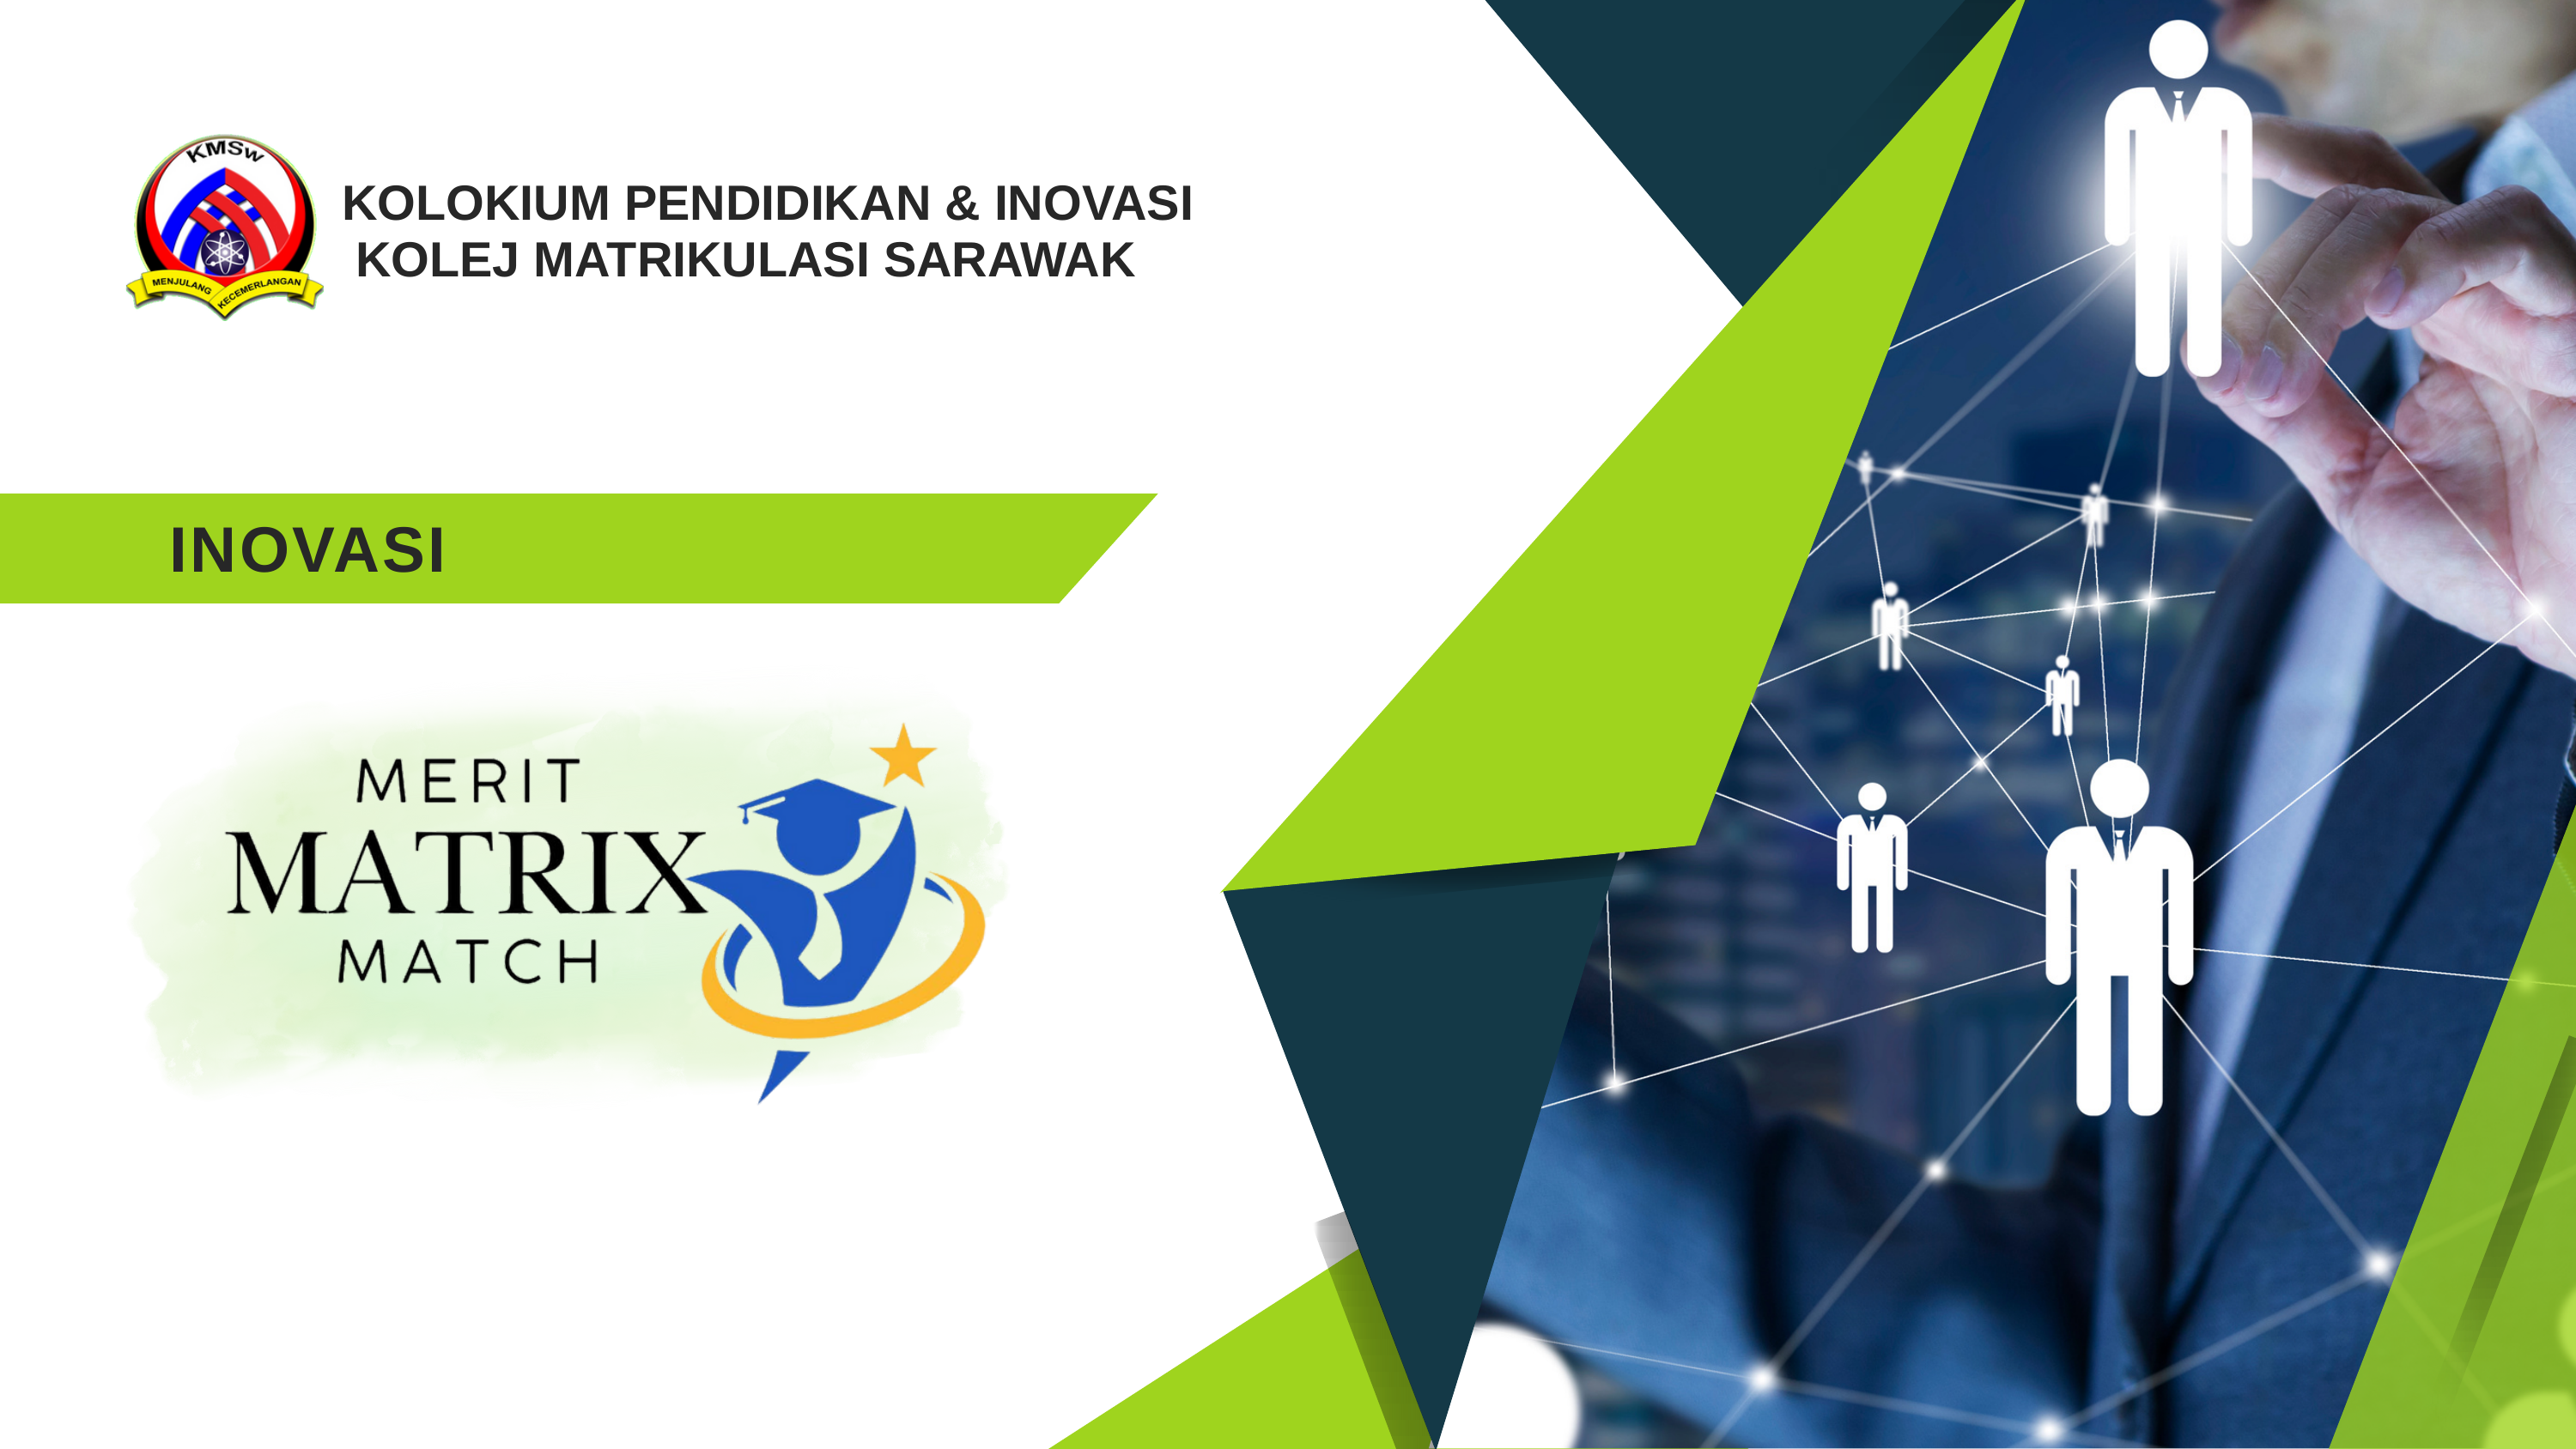

KOLOKIUM PENDIDIKAN & INOVASI
 KOLEJ MATRIKULASI SARAWAK

INOVASI